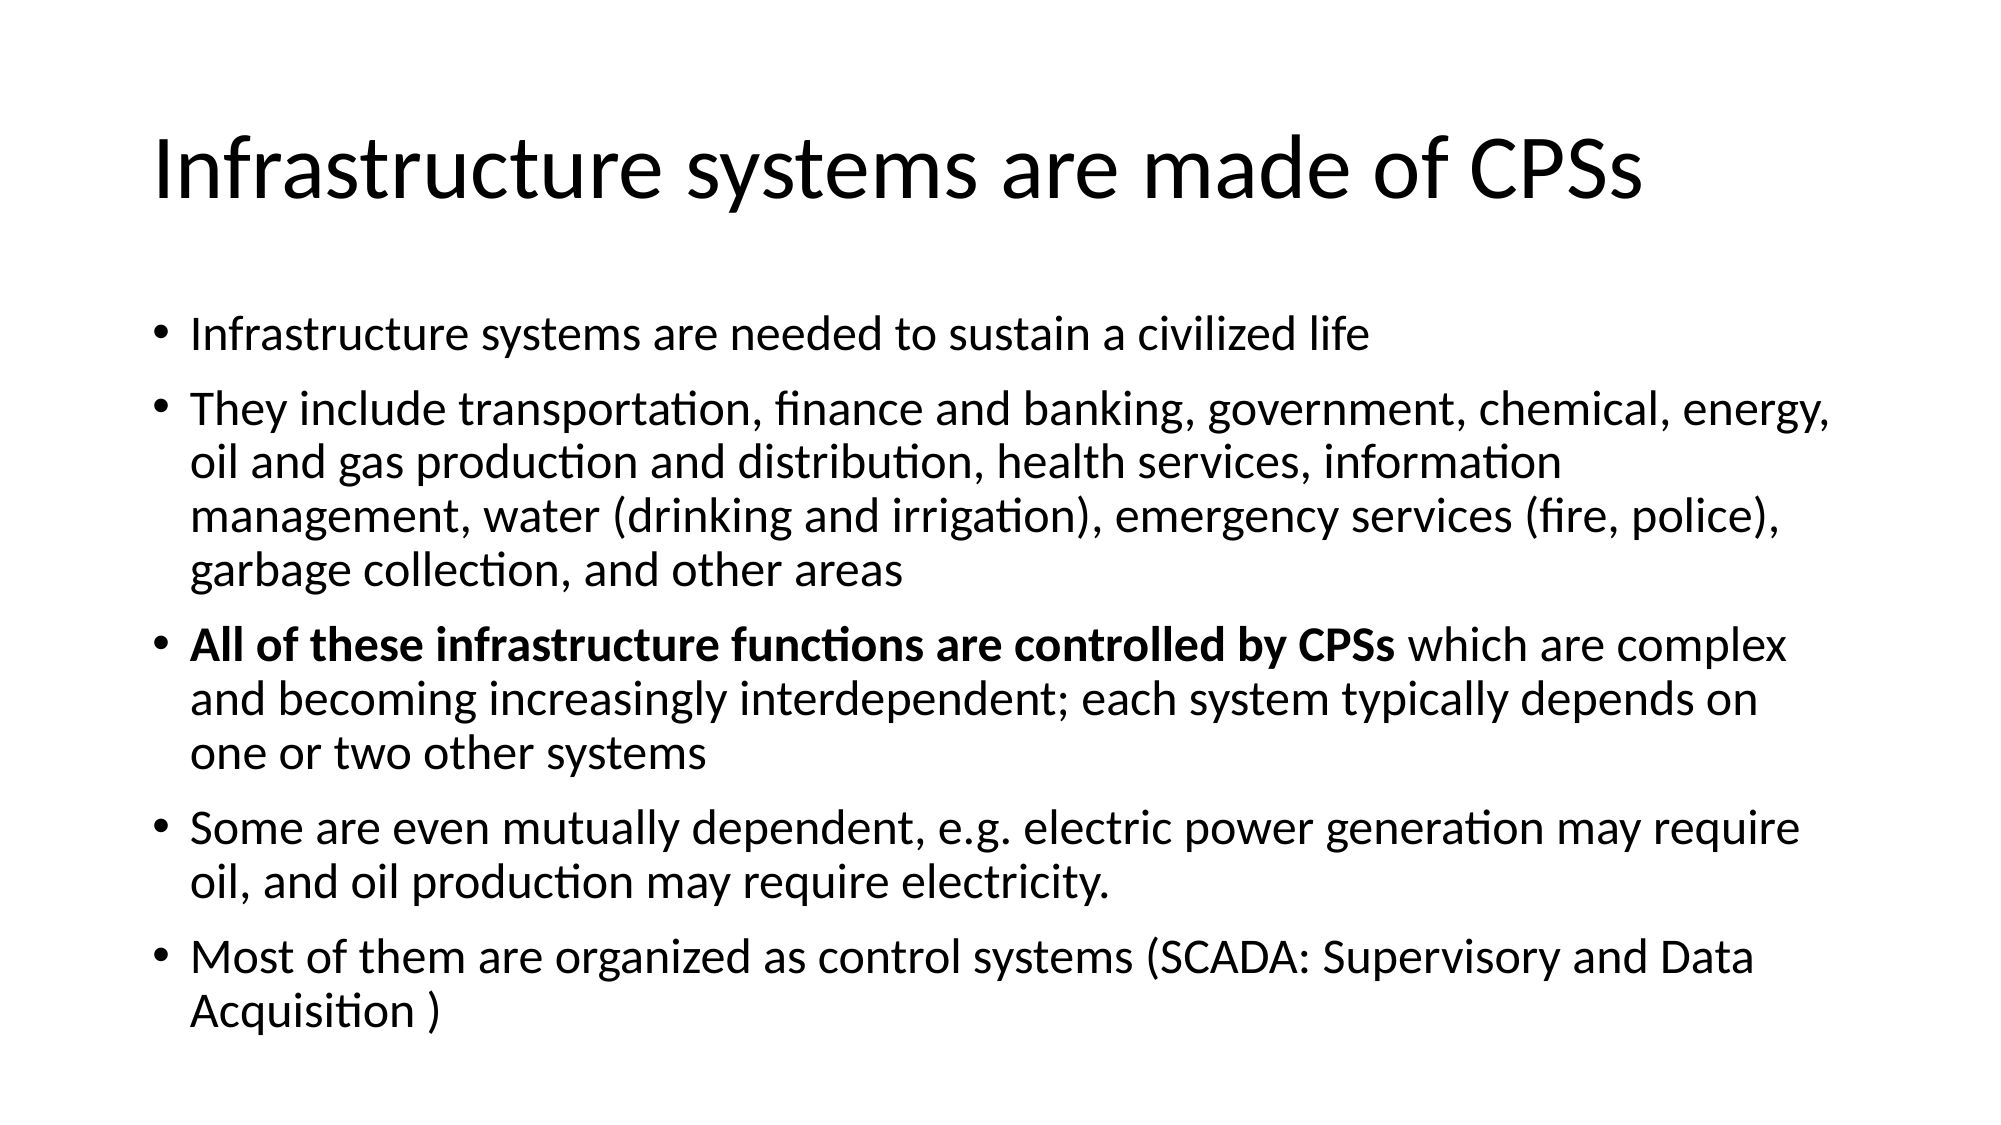

Infrastructure systems are made of CPSs
Infrastructure systems are needed to sustain a civilized life
They include transportation, finance and banking, government, chemical, energy, oil and gas production and distribution, health services, information management, water (drinking and irrigation), emergency services (fire, police), garbage collection, and other areas
All of these infrastructure functions are controlled by CPSs which are complex and becoming increasingly interdependent; each system typically depends on one or two other systems
Some are even mutually dependent, e.g. electric power generation may require oil, and oil production may require electricity.
Most of them are organized as control systems (SCADA: Supervisory and Data Acquisition )